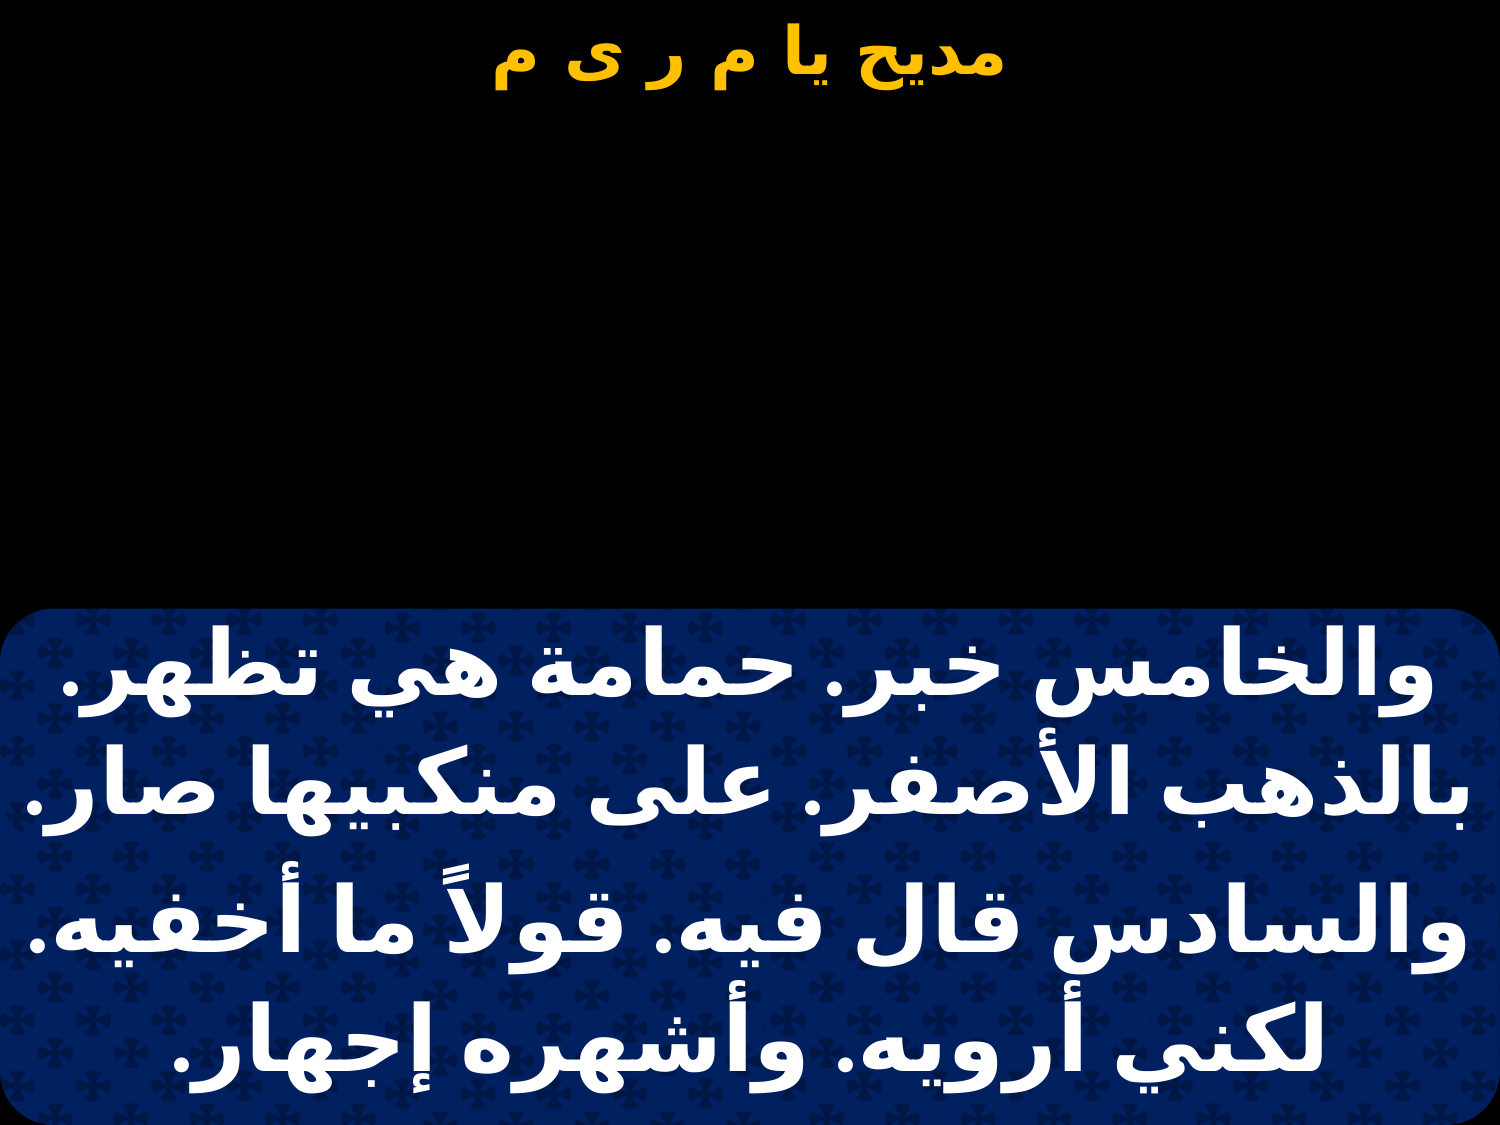

#
| والخامس خبر. حمامة هي تظهر. |
| --- |
| بالذهب الأصفر. على منكبيها صار. |
|  |
| والسادس قال فيه. قولاً ما أخفيه. |
| لكني أرويه. وأشهره إجهار. |